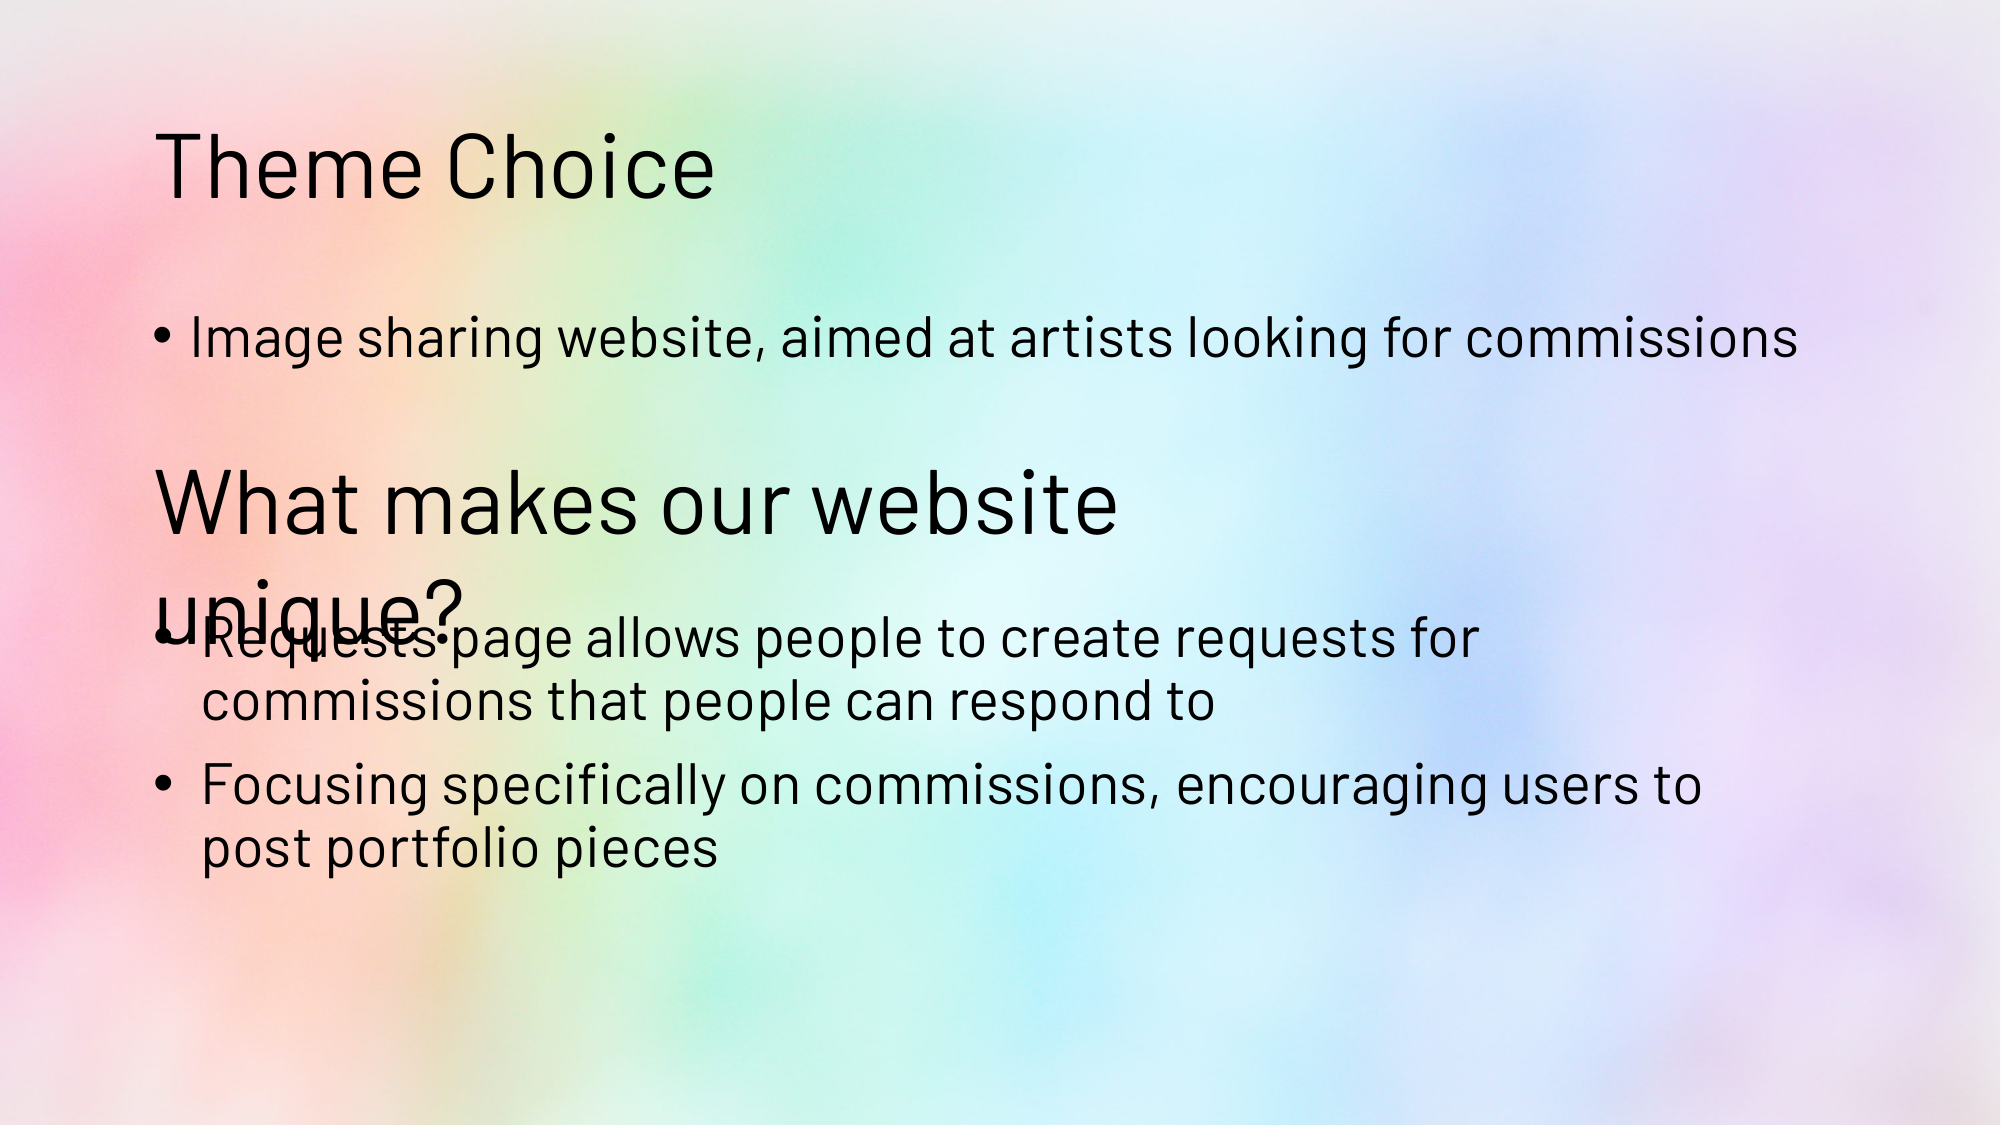

# Theme Choice
Image sharing website, aimed at artists looking for commissions
What makes our website unique?
Requests page allows people to create requests for commissions that people can respond to
Focusing specifically on commissions, encouraging users to post portfolio pieces